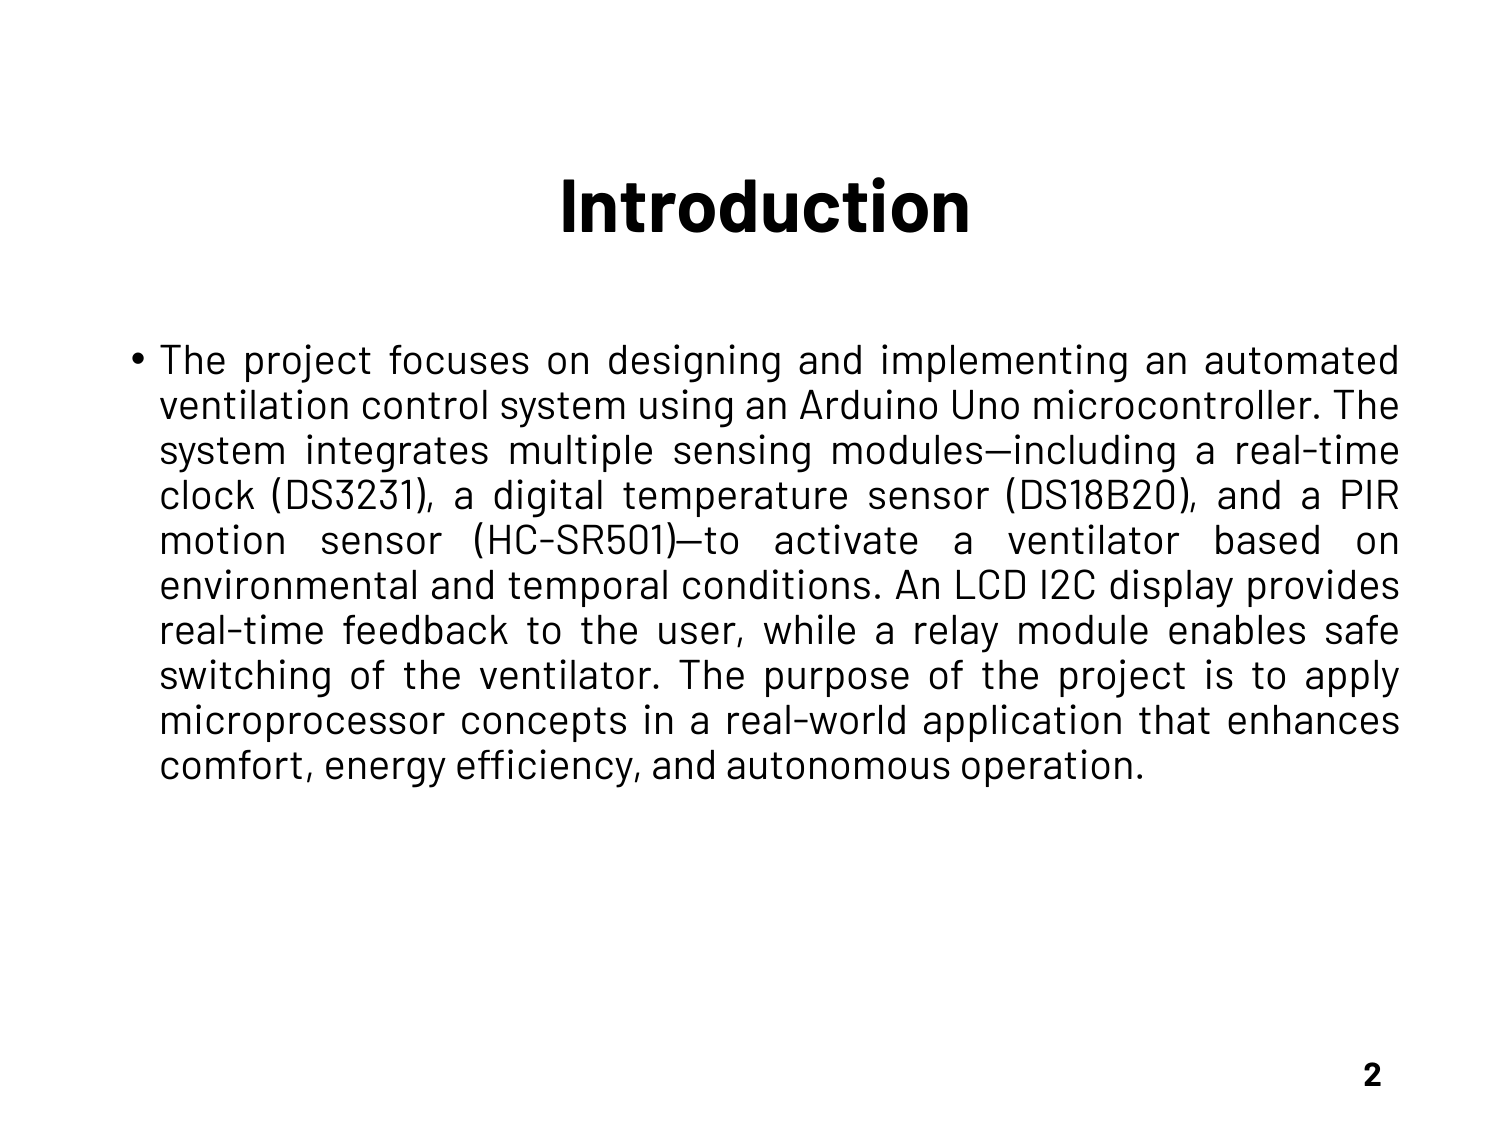

# Introduction
The project focuses on designing and implementing an automated ventilation control system using an Arduino Uno microcontroller. The system integrates multiple sensing modules—including a real-time clock (DS3231), a digital temperature sensor (DS18B20), and a PIR motion sensor (HC-SR501)—to activate a ventilator based on environmental and temporal conditions. An LCD I2C display provides real-time feedback to the user, while a relay module enables safe switching of the ventilator. The purpose of the project is to apply microprocessor concepts in a real-world application that enhances comfort, energy efficiency, and autonomous operation.
2